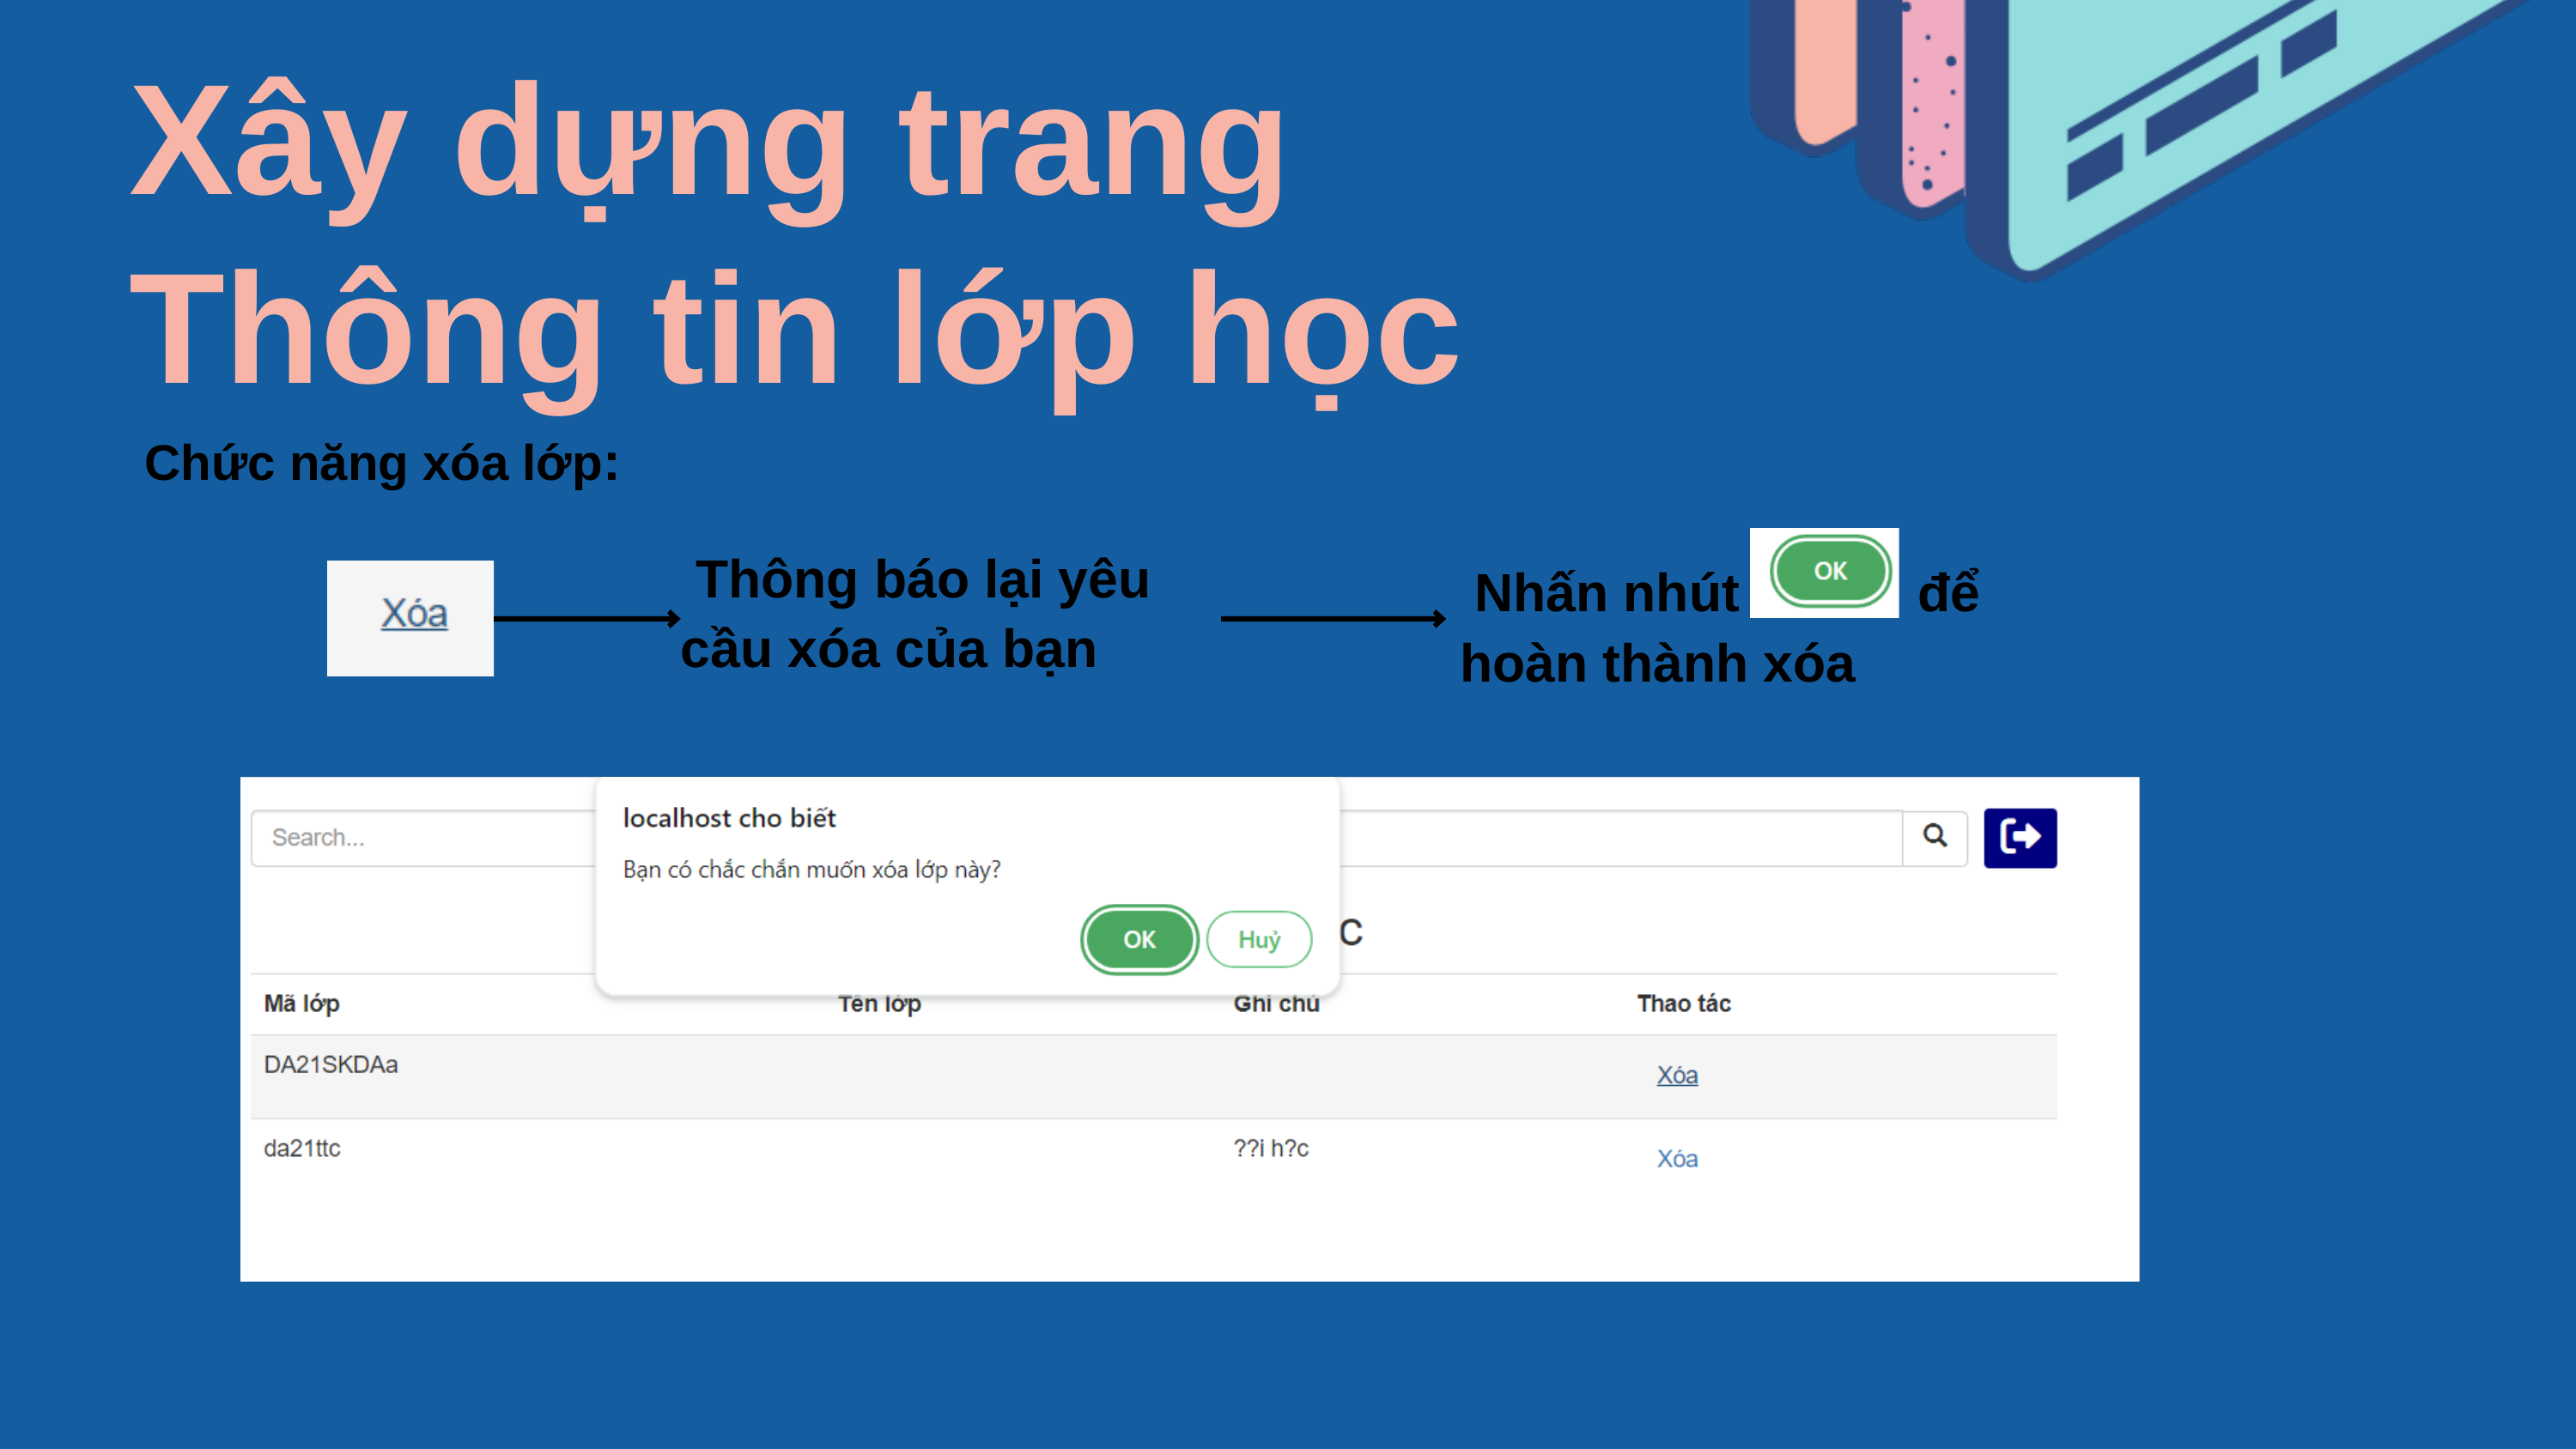

Xây dựng trang Thông tin lớp học

Chức năng xóa lớp:

 Thông báo lại yêu cầu xóa của bạn
 Nhấn nhút            để hoàn thành xóa